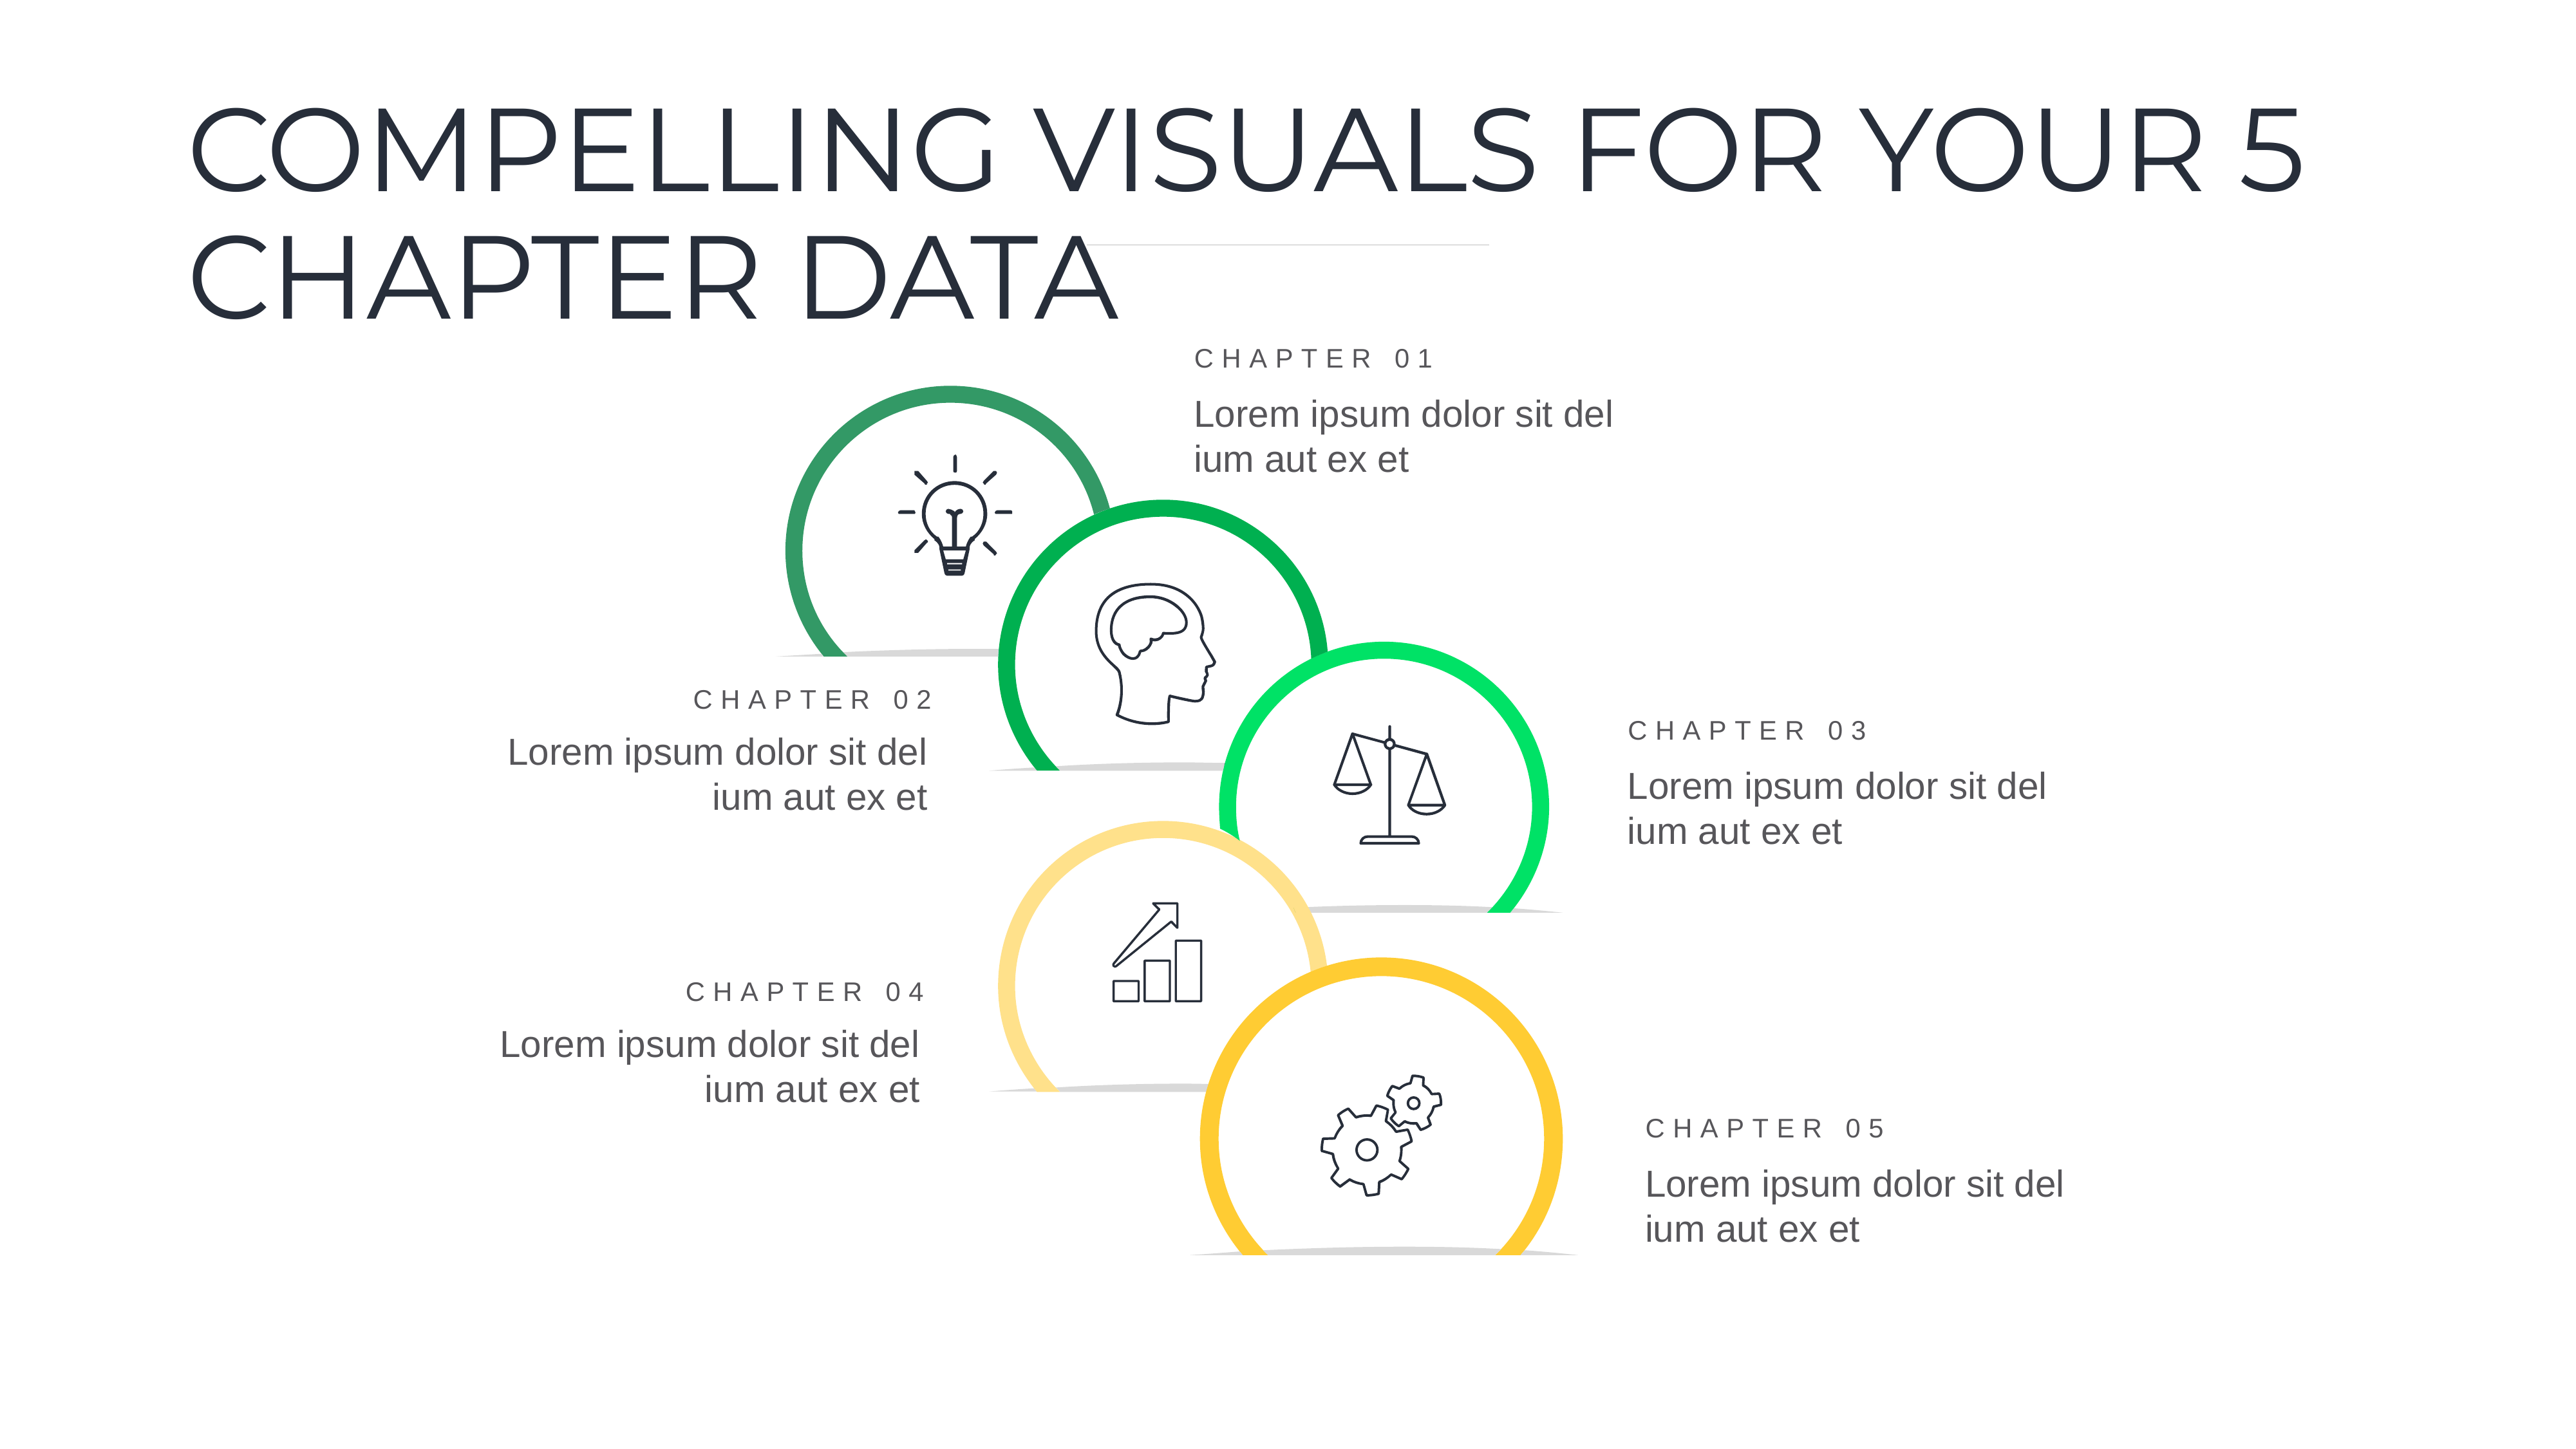

# COMPELLING VISUALS FOR YOUR 5 CHAPTER DATA
CHAPTER 01
Lorem ipsum dolor sit del ium aut ex et

CHAPTER 02
Lorem ipsum dolor sit del ium aut ex et
CHAPTER 03
Lorem ipsum dolor sit del ium aut ex et
CHAPTER 04
Lorem ipsum dolor sit del ium aut ex et
CHAPTER 05
Lorem ipsum dolor sit del ium aut ex et